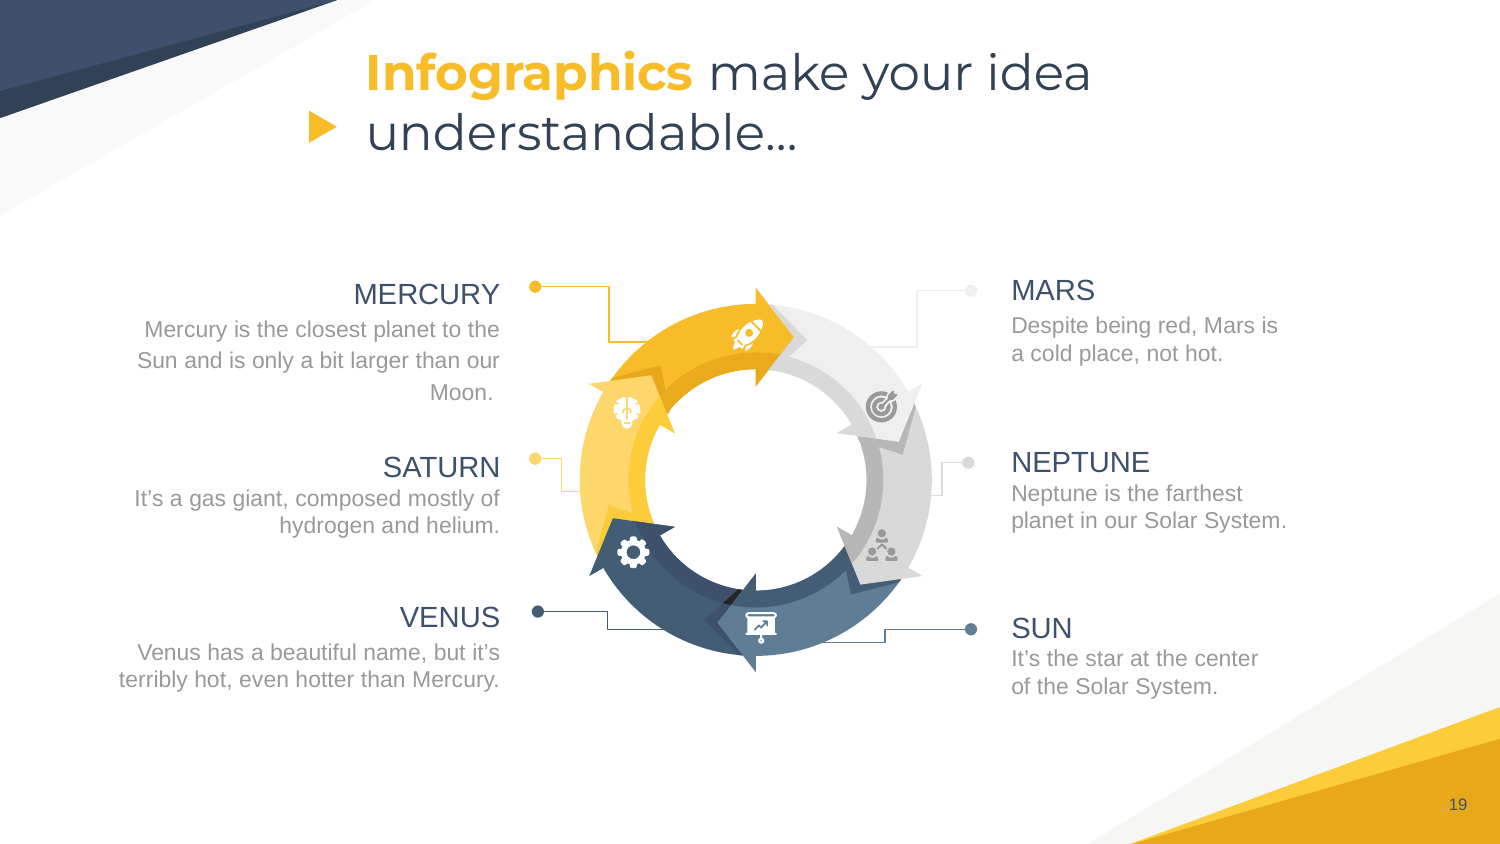

# Infographics make your idea understandable…
MERCURY
Mercury is the closest planet to the Sun and is only a bit larger than our Moon.
MARS
Despite being red, Mars is a cold place, not hot.

SATURN
It’s a gas giant, composed mostly of hydrogen and helium.
NEPTUNE
Neptune is the farthest planet in our Solar System.
VENUS
Venus has a beautiful name, but it’s terribly hot, even hotter than Mercury.
SUN
It’s the star at the center of the Solar System.
19